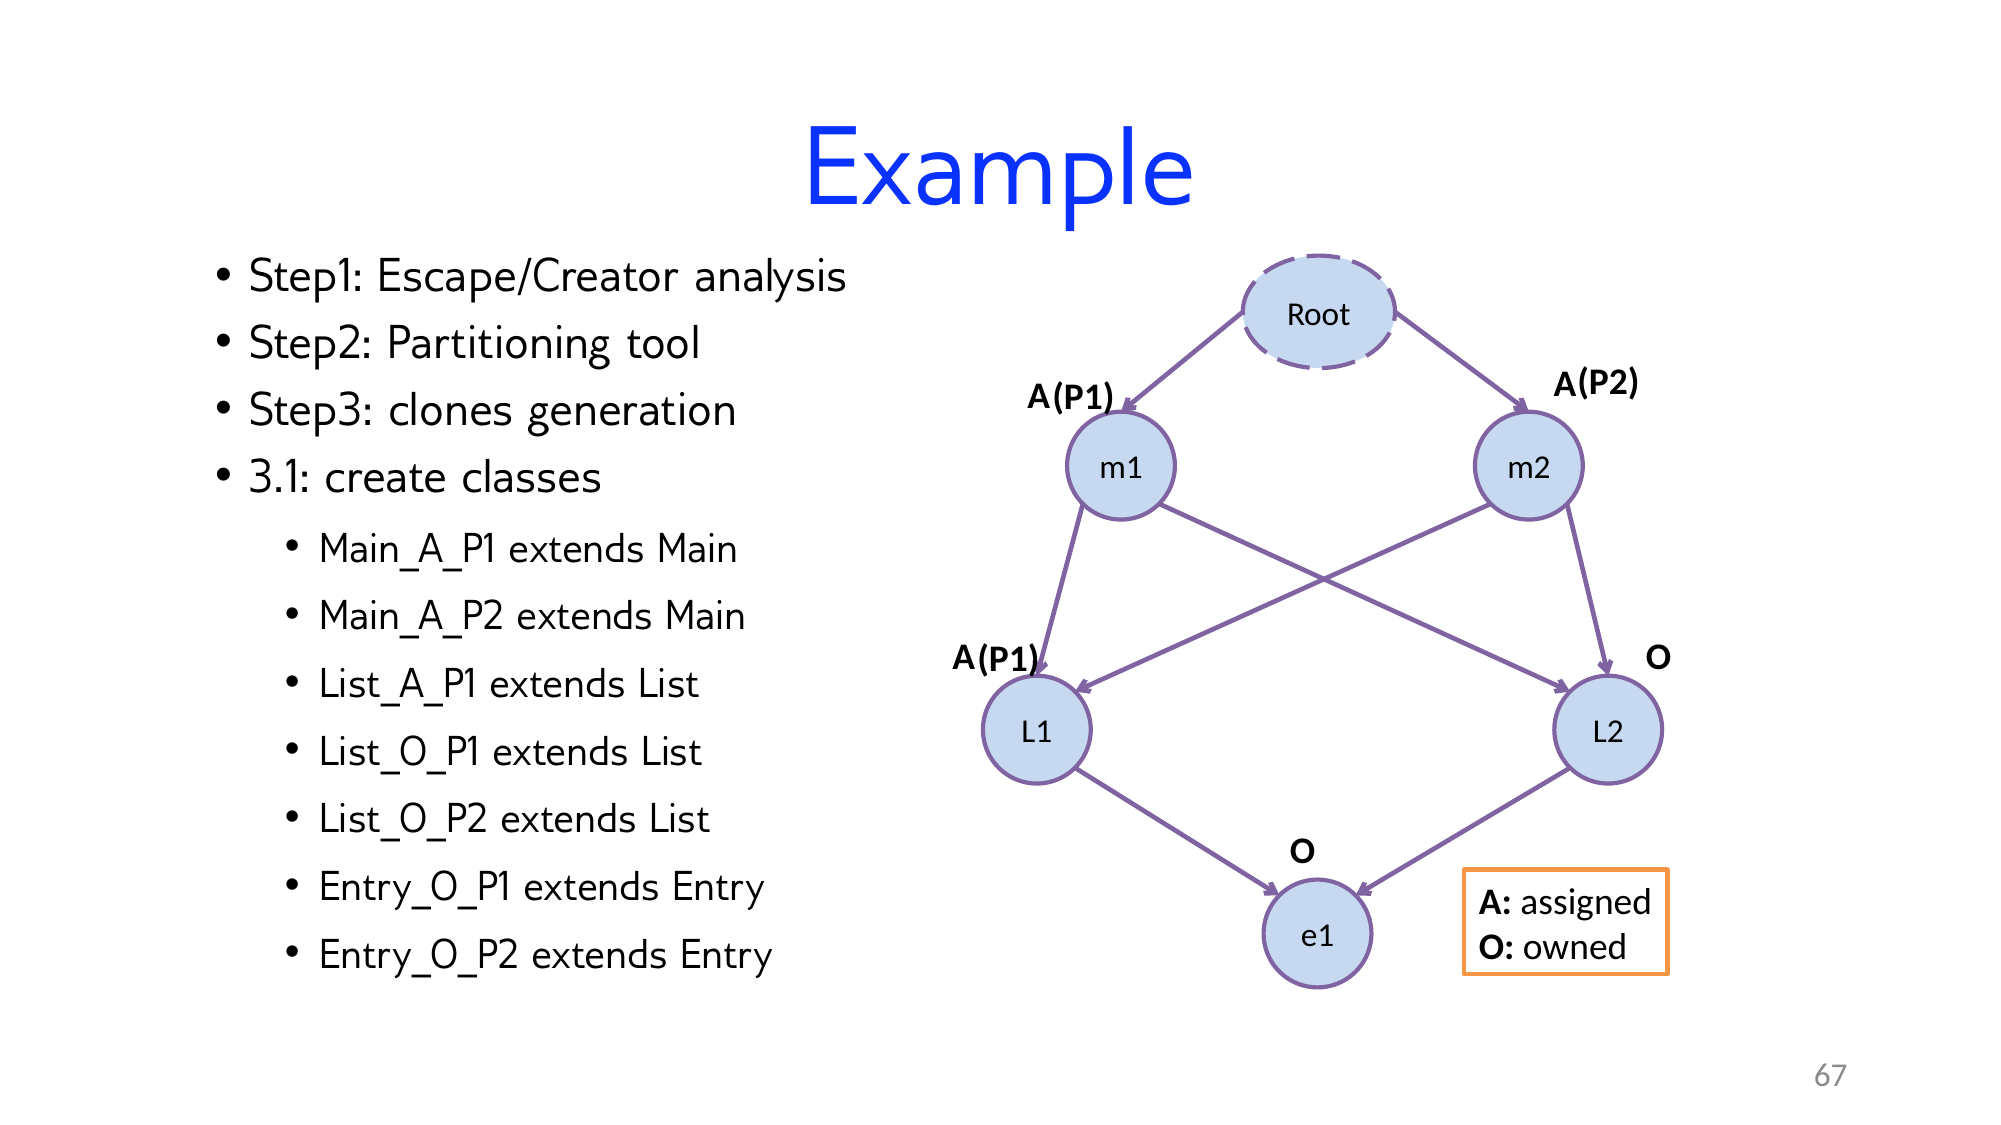

# Example
Step1: Escape/Creator analysis
Step2: Partitioning tool
Step3: clones generation
3.1: create classes
Main_A_P1 extends Main
Main_A_P2 extends Main
List_A_P1 extends List
List_O_P1 extends List
List_O_P2 extends List
Entry_O_P1 extends Entry
Entry_O_P2 extends Entry

Root
(P2)
A
A
(P1)
m1
m2
A
O
(P1)
L1
L2
O
A: assigned
O: owned
e1
67